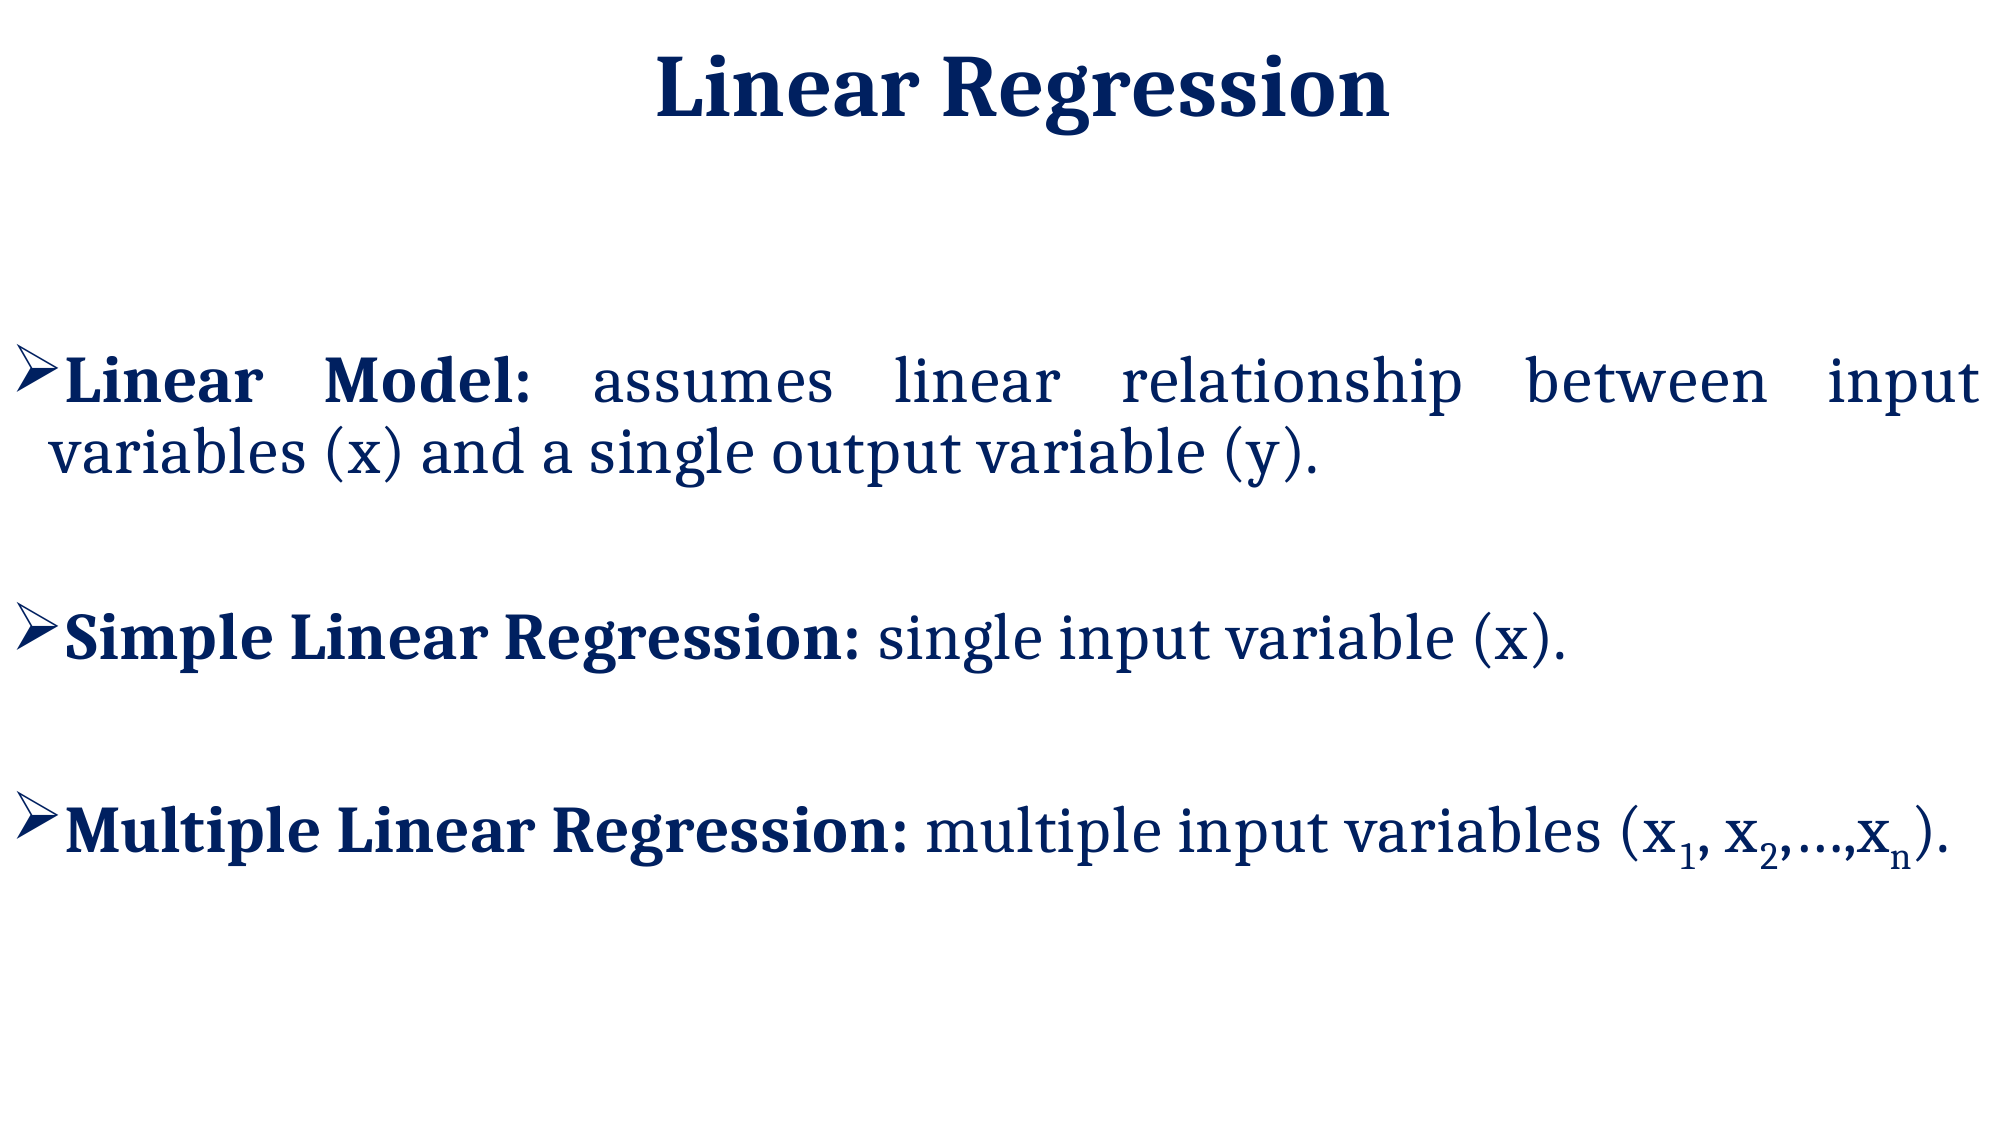

# Linear Regression
Linear Model: assumes linear relationship between input variables (x) and a single output variable (y).

Simple Linear Regression: single input variable (x).

Multiple Linear Regression: multiple input variables (x1, x2,…,xn).